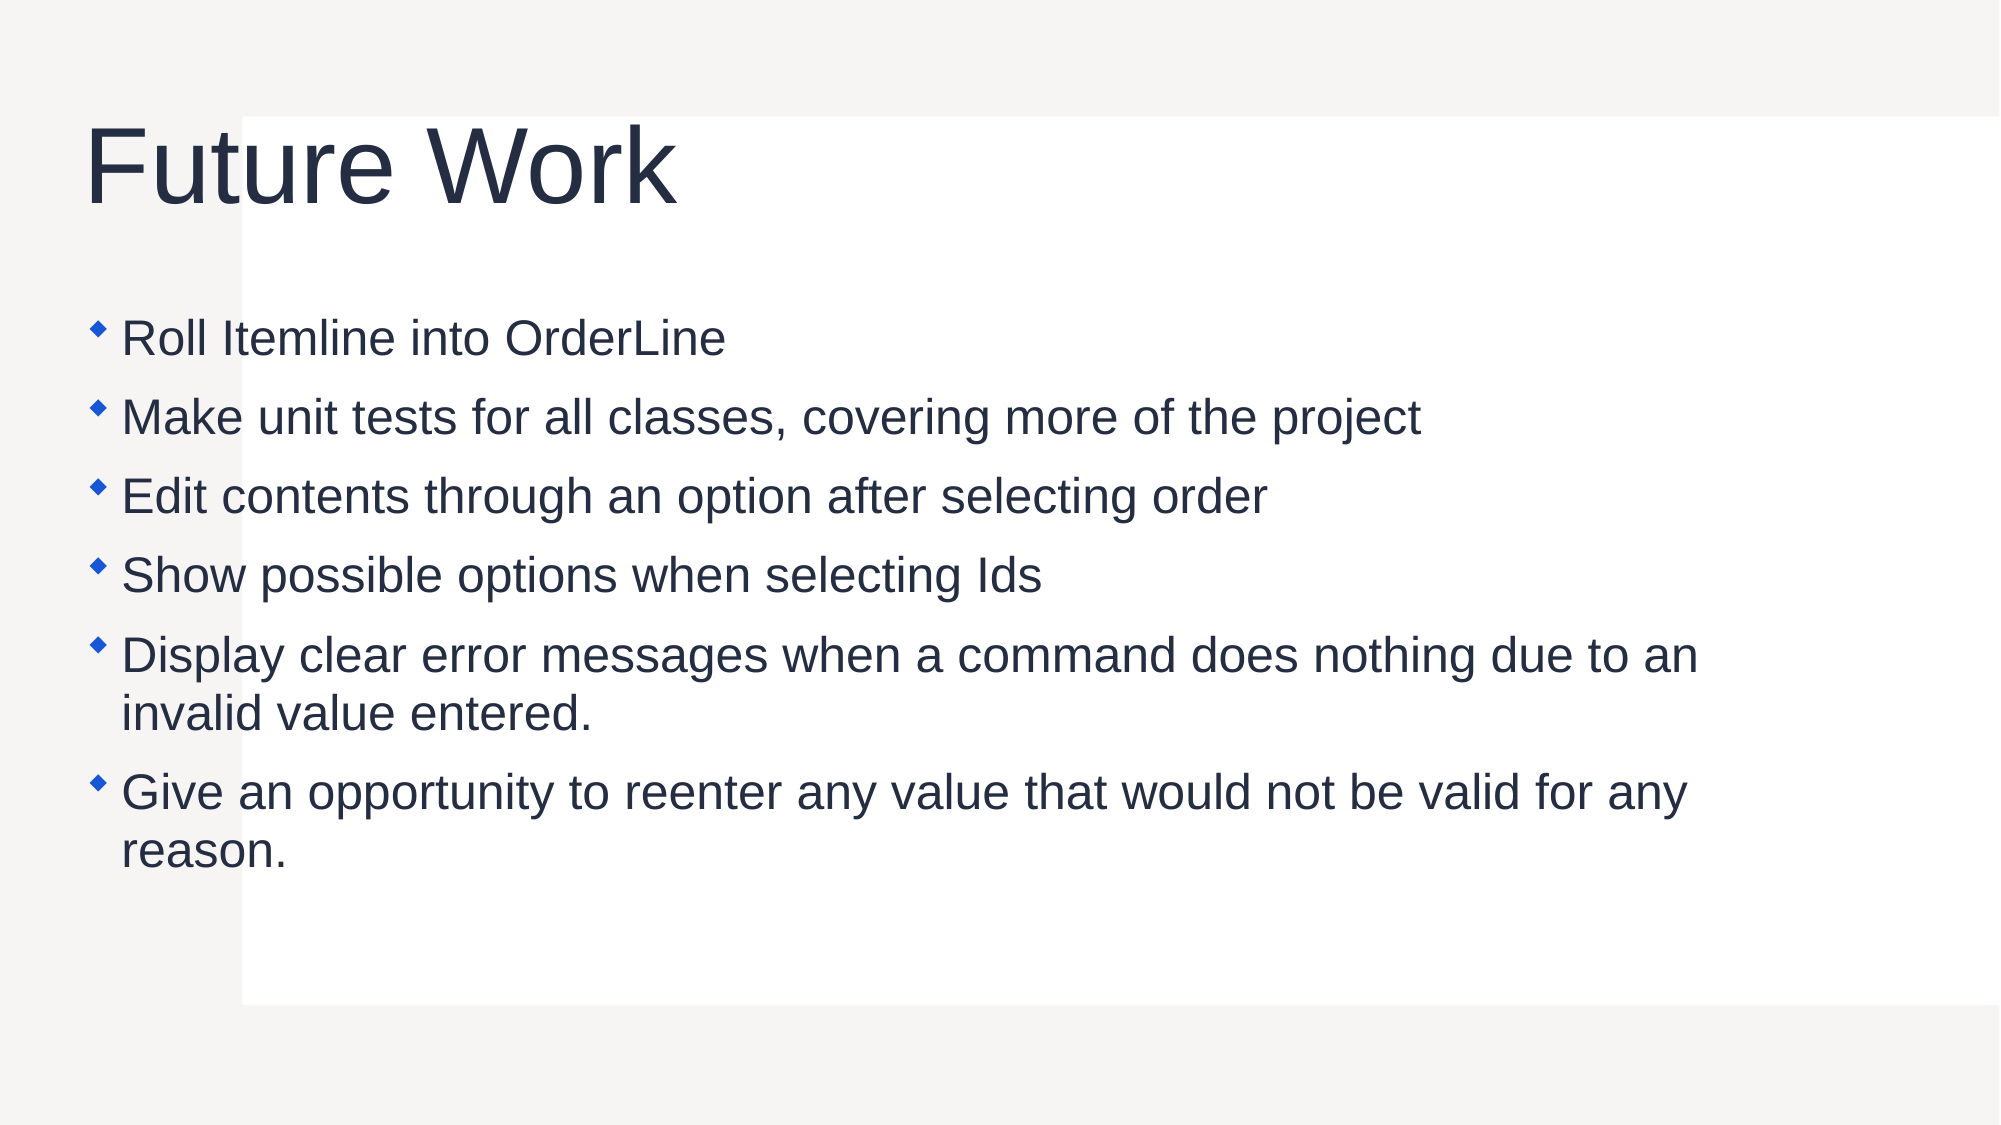

# Future Work
Roll Itemline into OrderLine
Make unit tests for all classes, covering more of the project
Edit contents through an option after selecting order
Show possible options when selecting Ids
Display clear error messages when a command does nothing due to an invalid value entered.
Give an opportunity to reenter any value that would not be valid for any reason.